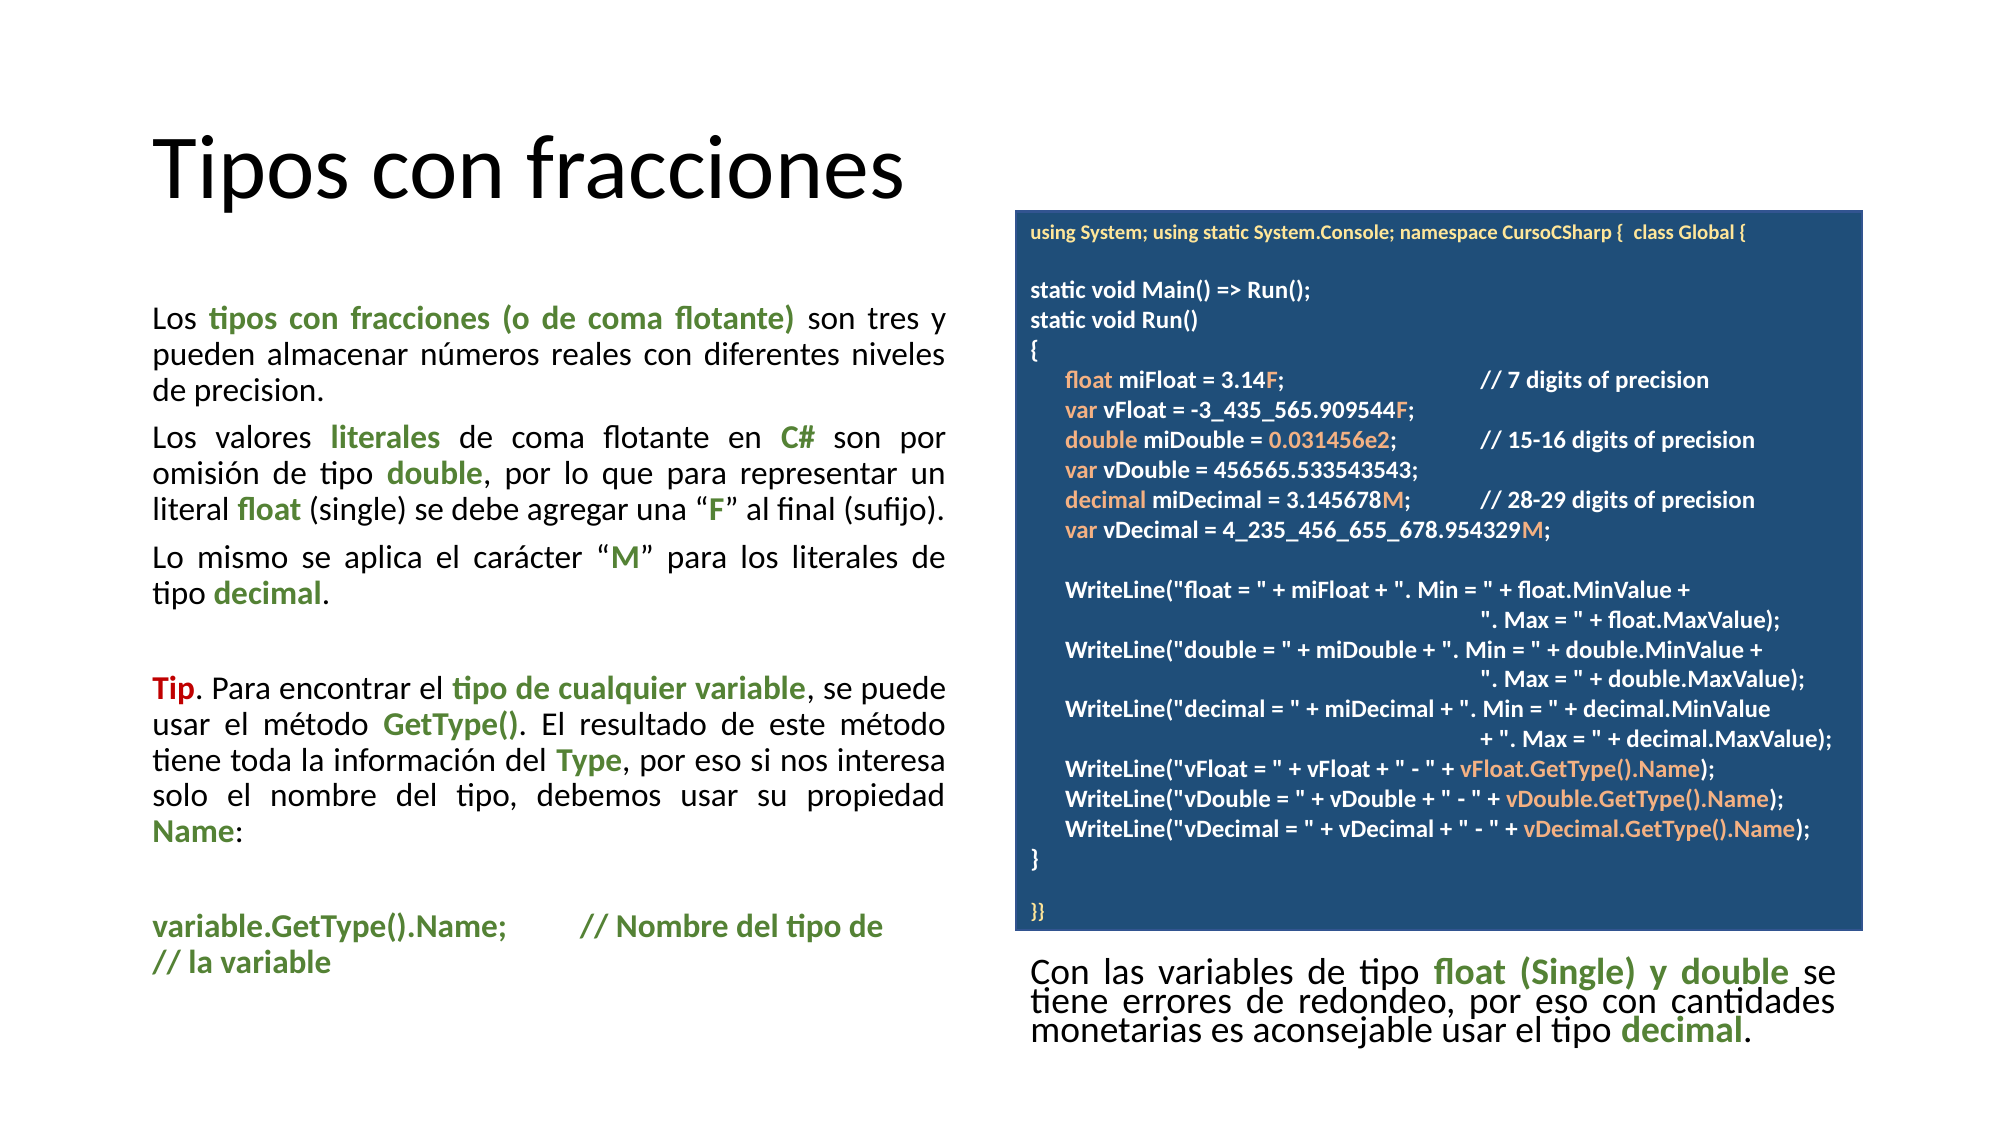

# Tipos con fracciones
using System; using static System.Console; namespace CursoCSharp {  class Global {

static void Main() => Run();
static void Run()
{
      float miFloat = 3.14F; 	            	// 7 digits of precision
      var vFloat = -3_435_565.909544F;
      double miDouble = 0.031456e2; 	// 15-16 digits of precision
      var vDouble = 456565.533543543;
      decimal miDecimal = 3.145678M;    	// 28-29 digits of precision
      var vDecimal = 4_235_456_655_678.954329M;

      WriteLine("float = " + miFloat + ". Min = " + float.MinValue +
			". Max = " + float.MaxValue);
      WriteLine("double = " + miDouble + ". Min = " + double.MinValue +
			". Max = " + double.MaxValue);
      WriteLine("decimal = " + miDecimal + ". Min = " + decimal.MinValue
			+ ". Max = " + decimal.MaxValue);
      WriteLine("vFloat = " + vFloat + " - " + vFloat.GetType().Name);
      WriteLine("vDouble = " + vDouble + " - " + vDouble.GetType().Name);
      WriteLine("vDecimal = " + vDecimal + " - " + vDecimal.GetType().Name);
}

}}
Los tipos con fracciones (o de coma flotante) son tres y pueden almacenar números reales con diferentes niveles de precision.
Los valores literales de coma flotante en C# son por omisión de tipo double, por lo que para representar un literal float (single) se debe agregar una “F” al final (sufijo).
Lo mismo se aplica el carácter “M” para los literales de tipo decimal.

Tip. Para encontrar el tipo de cualquier variable, se puede usar el método GetType(). El resultado de este método tiene toda la información del Type, por eso si nos interesa solo el nombre del tipo, debemos usar su propiedad Name:

variable.GetType().Name;	// Nombre del tipo de 			// la variable

Con las variables de tipo float (Single) y double se tiene errores de redondeo, por eso con cantidades monetarias es aconsejable usar el tipo decimal.